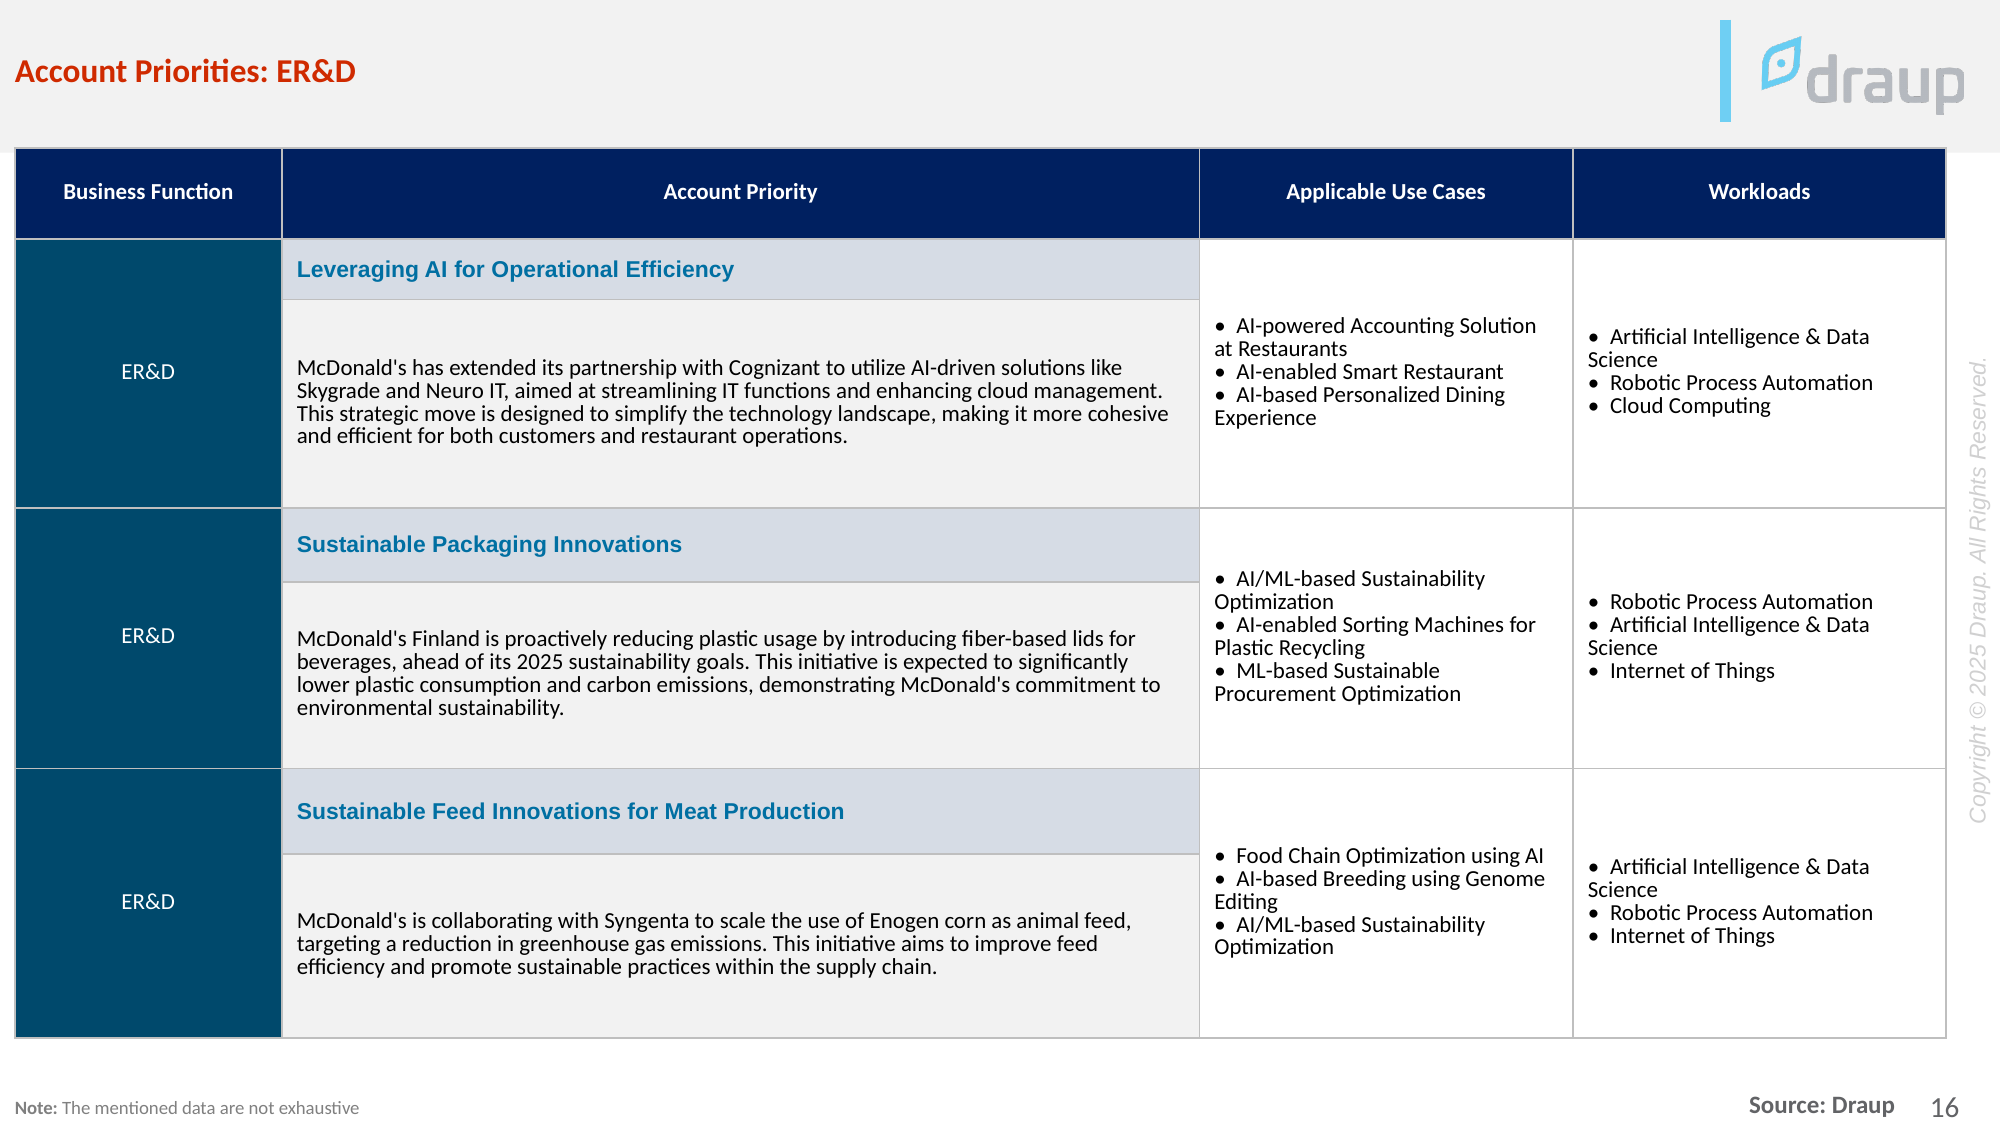

Account Priorities: ER&D
| Business Function | Account Priority | Applicable Use Cases | Workloads |
| --- | --- | --- | --- |
| ER&D | Leveraging AI for Operational Efficiency | • AI-powered Accounting Solution at Restaurants • AI-enabled Smart Restaurant • AI-based Personalized Dining Experience | • Artificial Intelligence & Data Science • Robotic Process Automation • Cloud Computing |
|  | McDonald's has extended its partnership with Cognizant to utilize AI-driven solutions like Skygrade and Neuro IT, aimed at streamlining IT functions and enhancing cloud management. This strategic move is designed to simplify the technology landscape, making it more cohesive and efficient for both customers and restaurant operations. |  |  |
| ER&D | Sustainable Packaging Innovations | • AI/ML-based Sustainability Optimization • AI-enabled Sorting Machines for Plastic Recycling • ML-based Sustainable Procurement Optimization | • Robotic Process Automation • Artificial Intelligence & Data Science • Internet of Things |
|  | McDonald's Finland is proactively reducing plastic usage by introducing fiber-based lids for beverages, ahead of its 2025 sustainability goals. This initiative is expected to significantly lower plastic consumption and carbon emissions, demonstrating McDonald's commitment to environmental sustainability. |  |  |
| ER&D | Sustainable Feed Innovations for Meat Production | • Food Chain Optimization using AI • AI-based Breeding using Genome Editing • AI/ML-based Sustainability Optimization | • Artificial Intelligence & Data Science • Robotic Process Automation • Internet of Things |
|  | McDonald's is collaborating with Syngenta to scale the use of Enogen corn as animal feed, targeting a reduction in greenhouse gas emissions. This initiative aims to improve feed efficiency and promote sustainable practices within the supply chain. |  |  |
Note: The mentioned data are not exhaustive